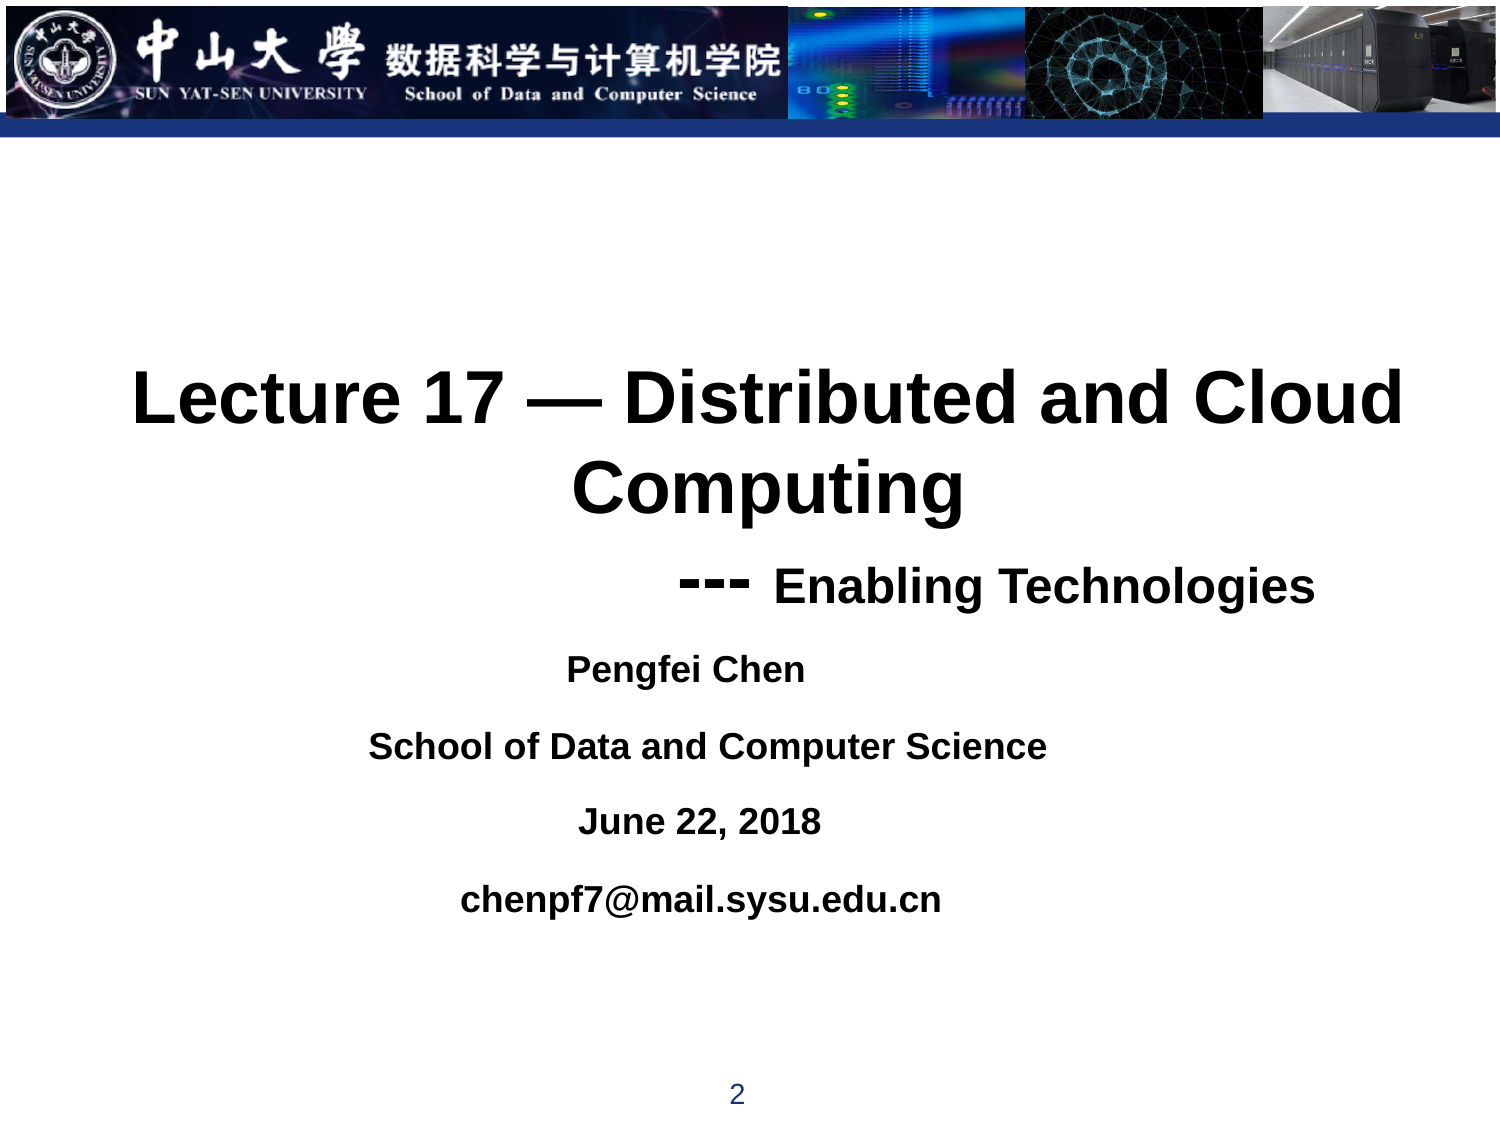

Lecture 17 — Distributed and Cloud Computing
                      --- Enabling Technologies

Pengfei Chen
School of Data and Computer Science
June 22, 2018
chenpf7@mail.sysu.edu.cn
2